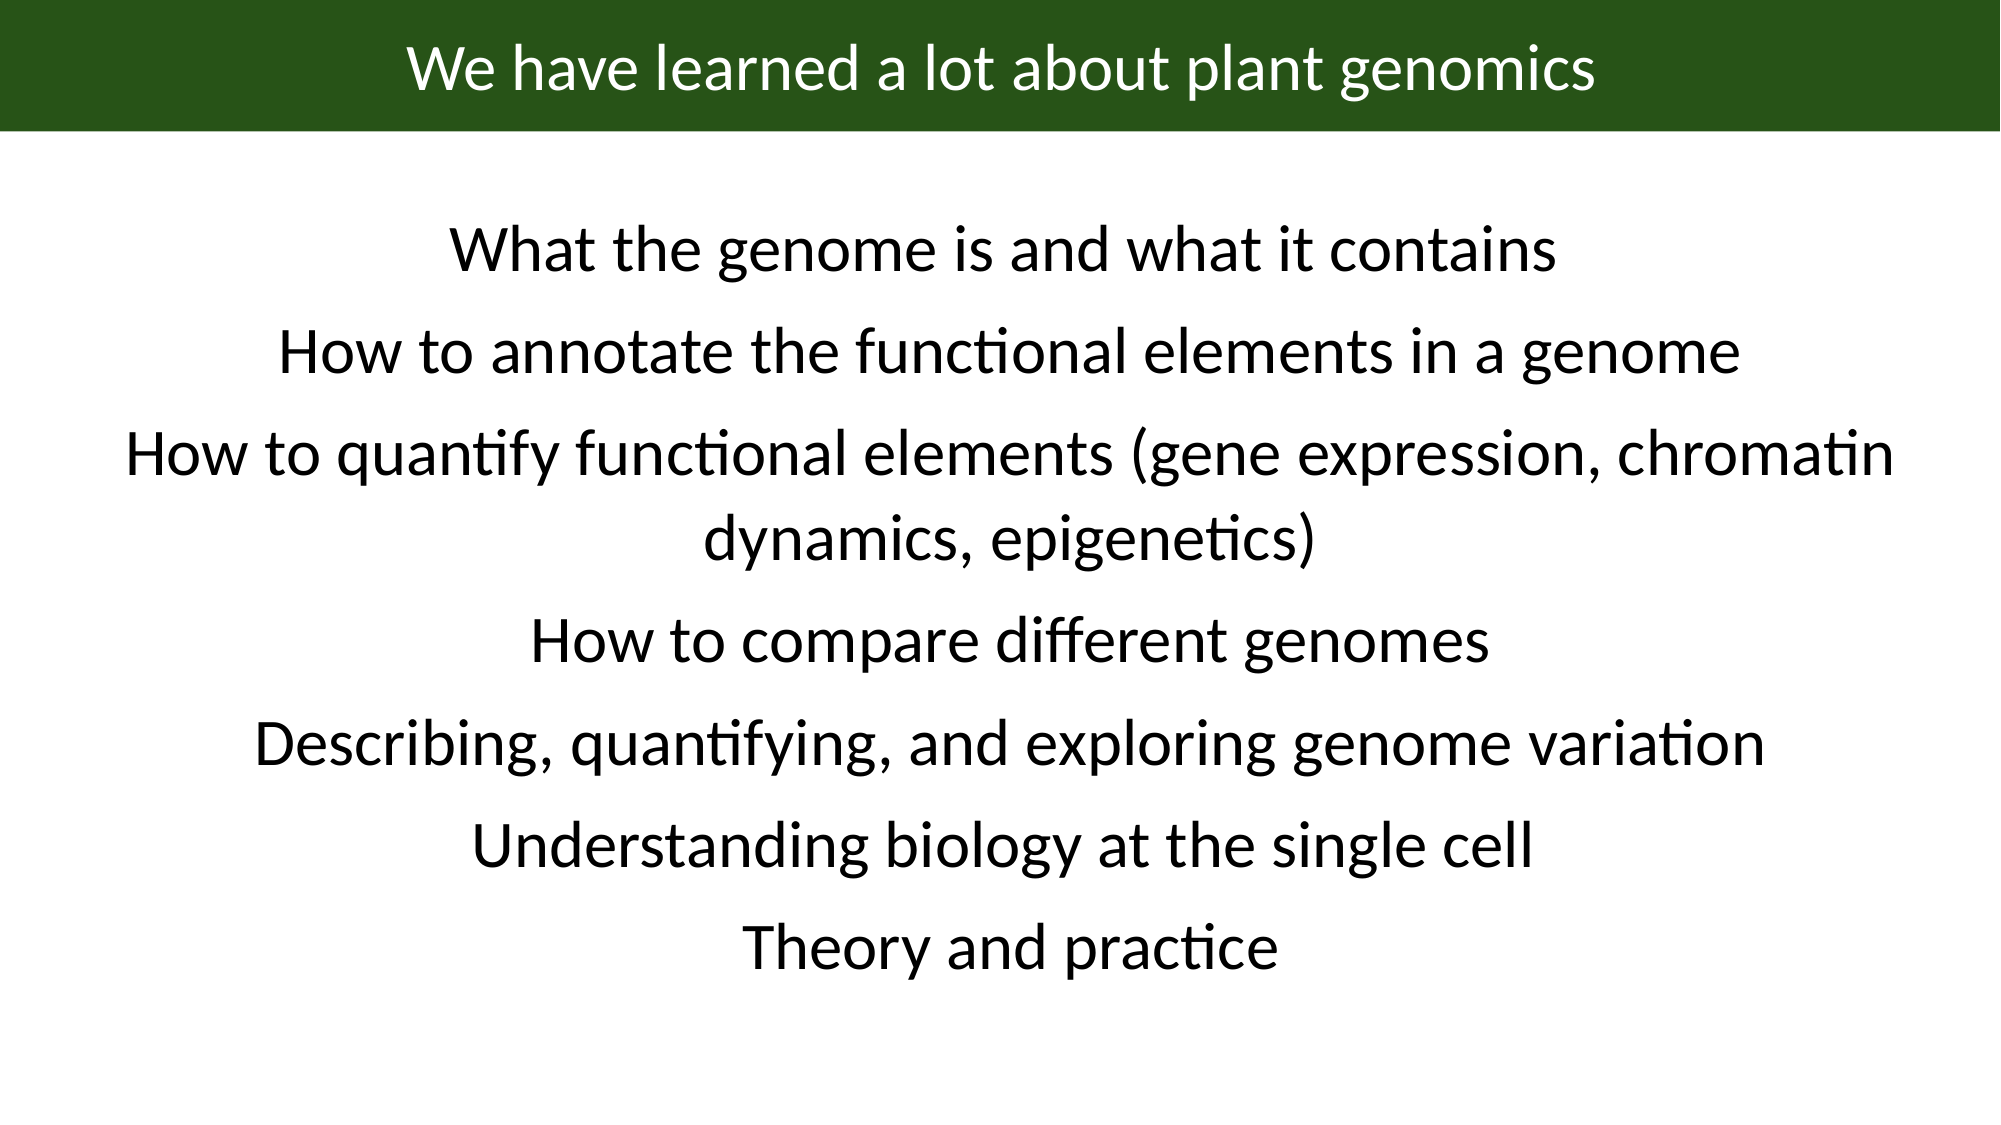

We have learned a lot about plant genomics
What the genome is and what it contains
How to annotate the functional elements in a genome
How to quantify functional elements (gene expression, chromatin dynamics, epigenetics)
How to compare different genomes
Describing, quantifying, and exploring genome variation
Understanding biology at the single cell
Theory and practice